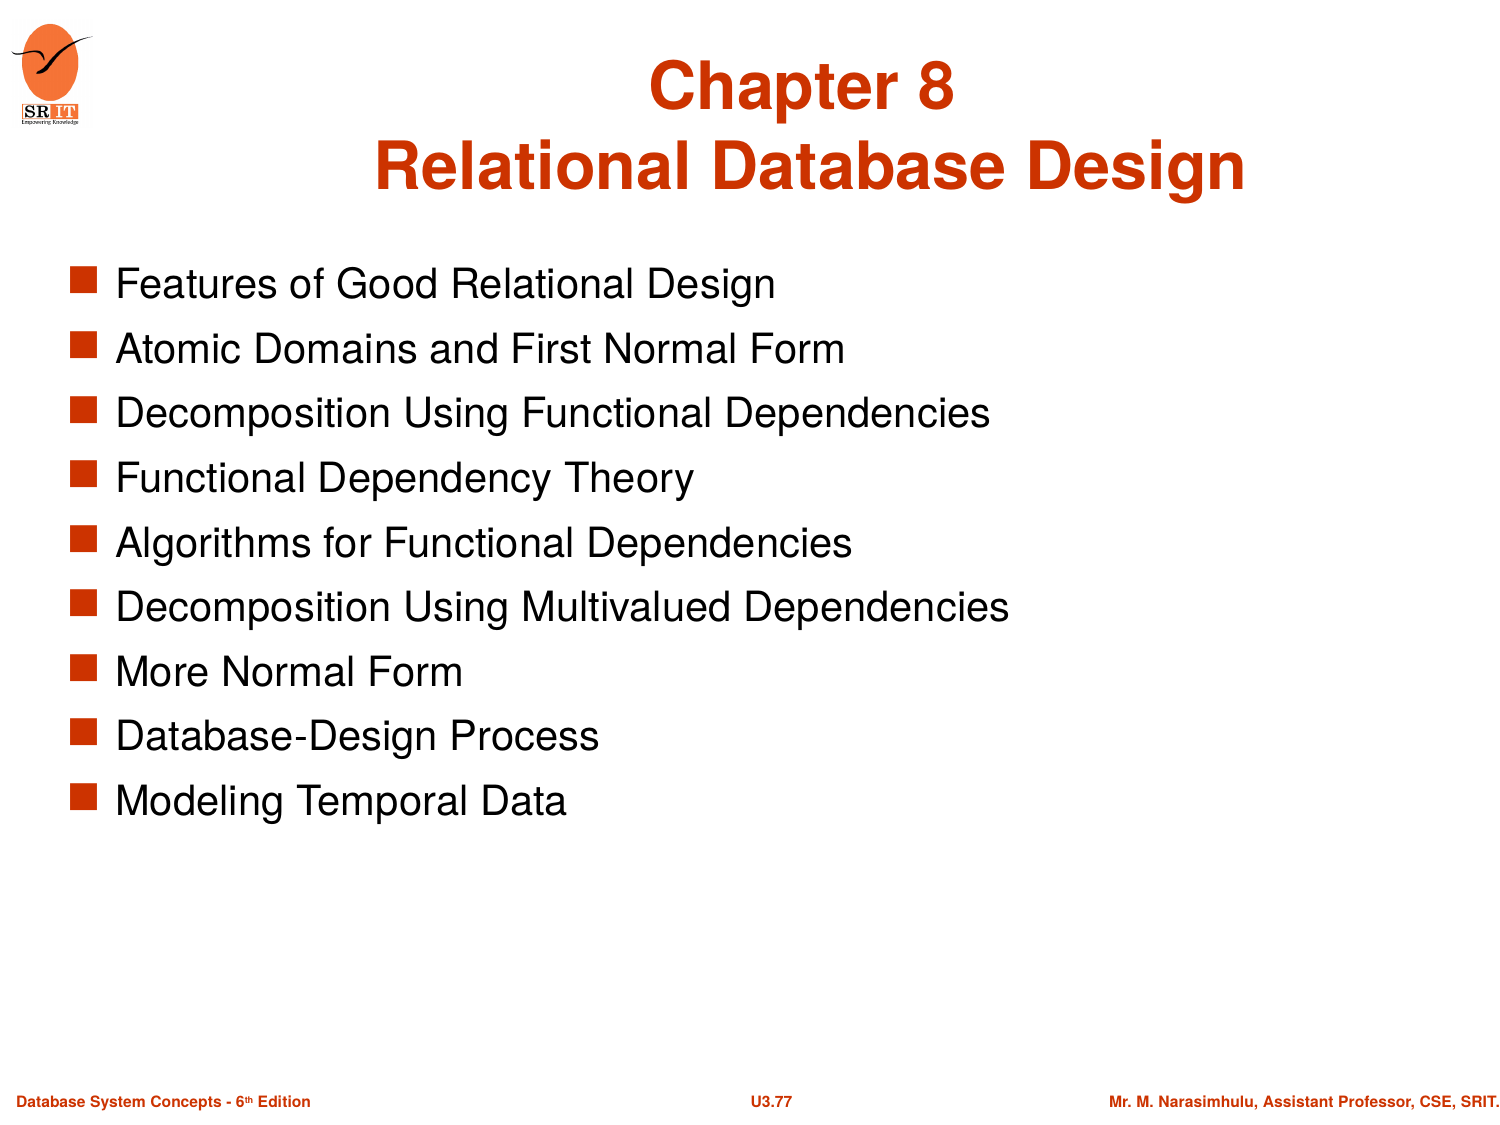

# Chapter 8 Relational Database Design
Features of Good Relational Design
Atomic Domains and First Normal Form
Decomposition Using Functional Dependencies
Functional Dependency Theory
Algorithms for Functional Dependencies
Decomposition Using Multivalued Dependencies
More Normal Form
Database-Design Process
Modeling Temporal Data